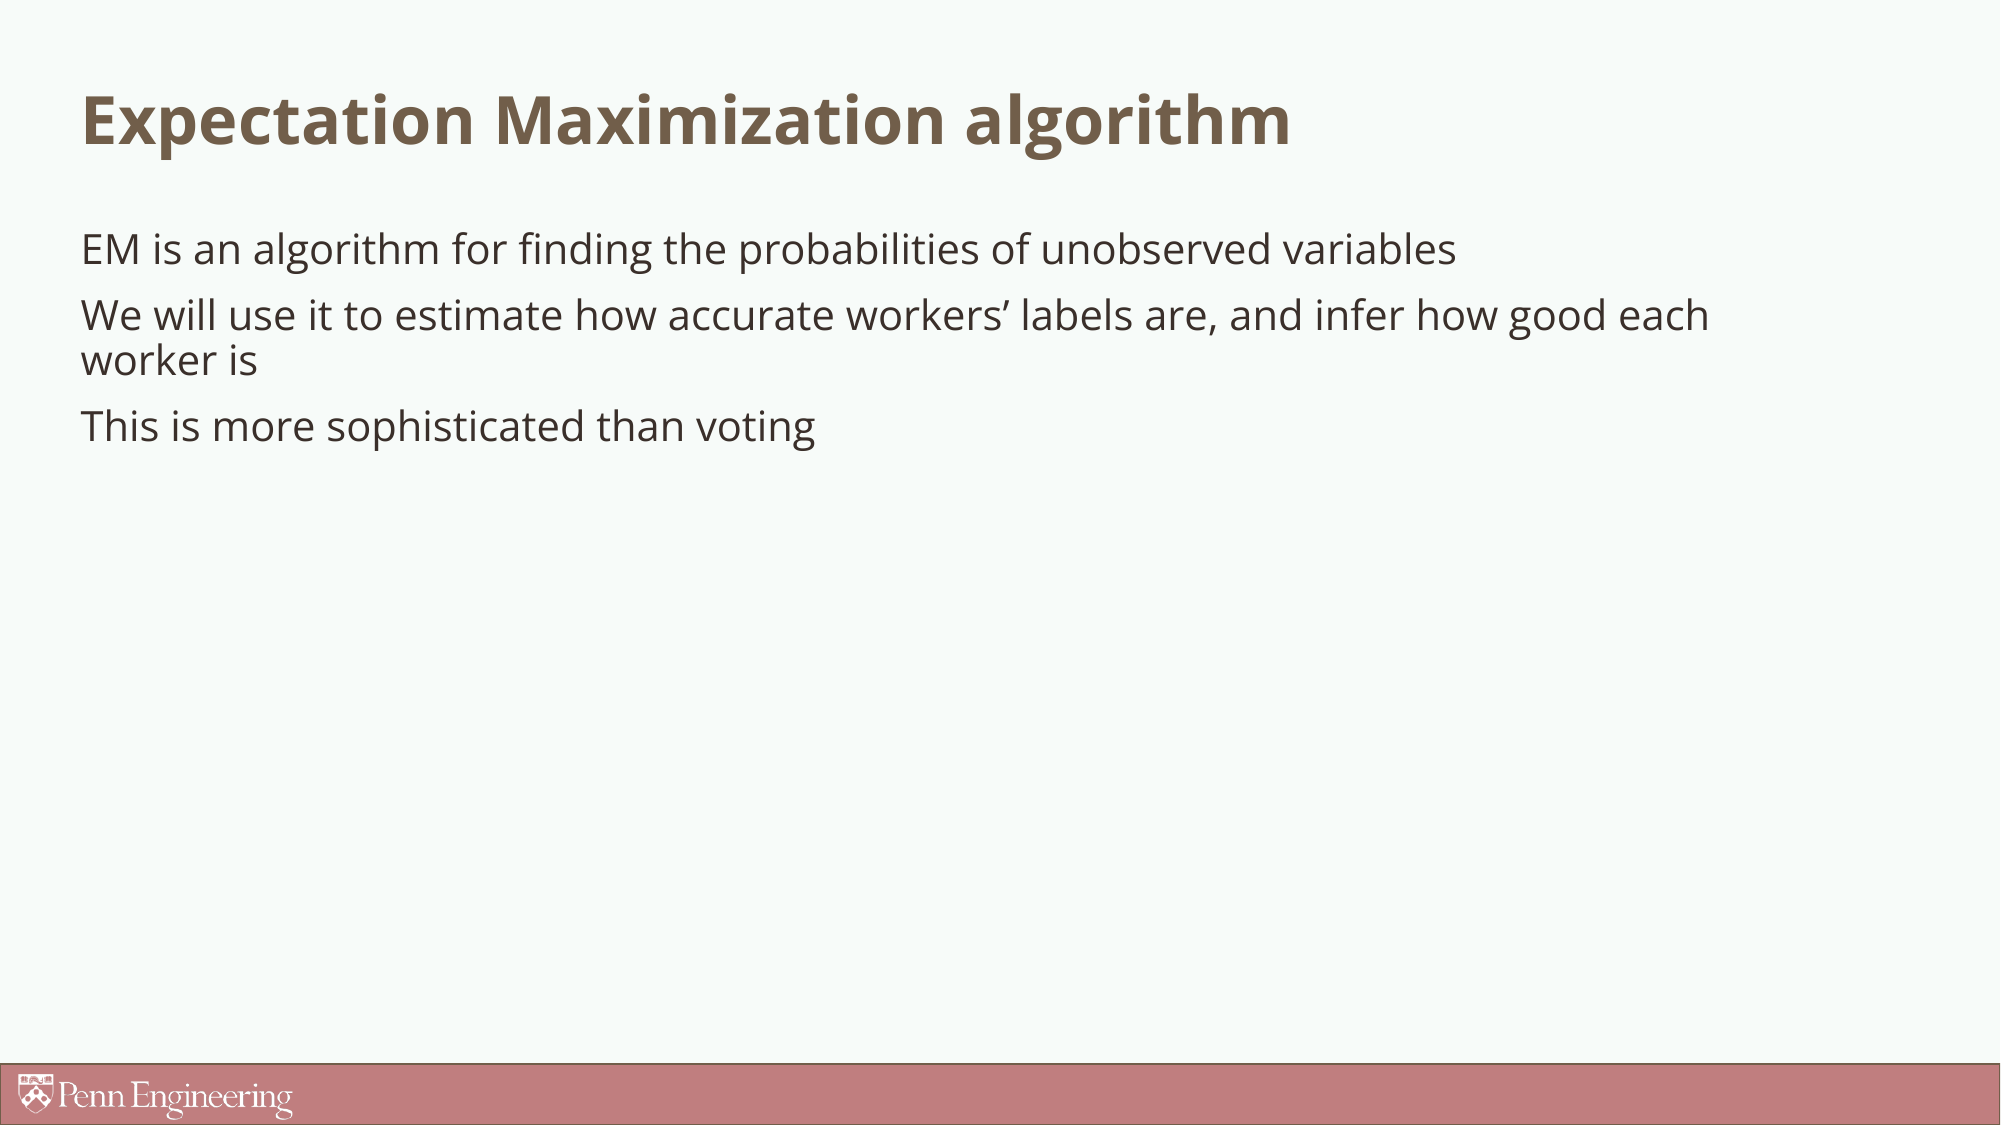

# Expectation Maximization algorithm
EM is an algorithm for finding the probabilities of unobserved variables
We will use it to estimate how accurate workers’ labels are, and infer how good each worker is
This is more sophisticated than voting